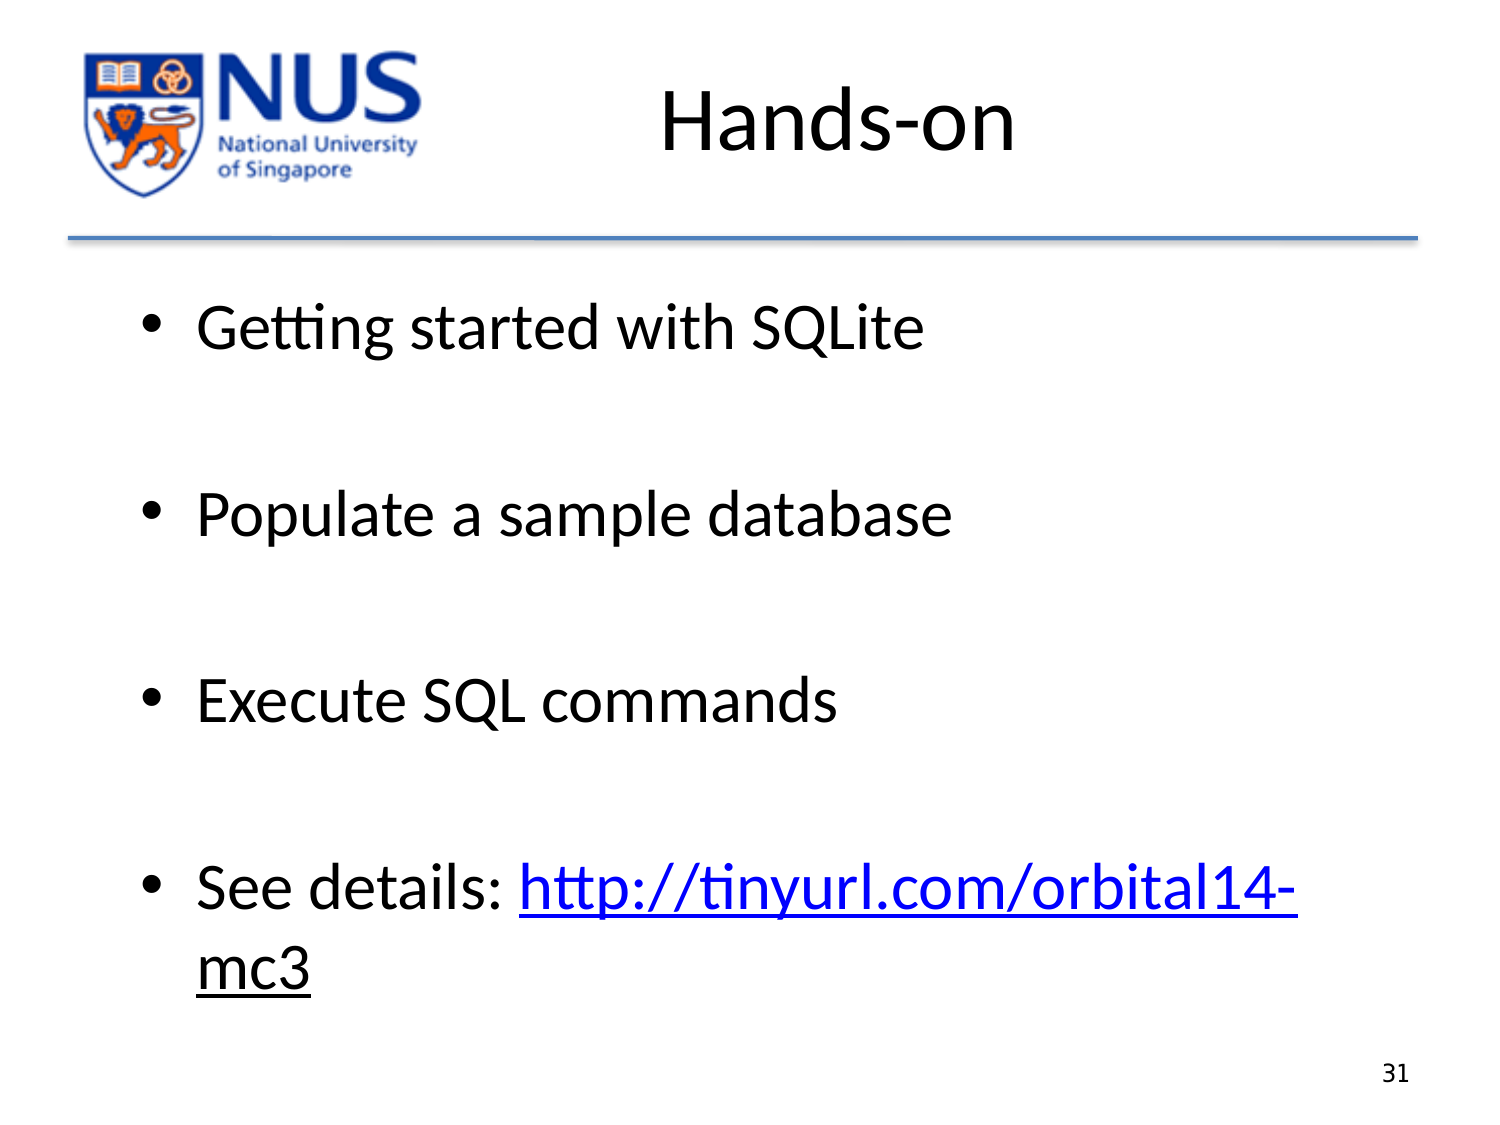

# Hands-on
Getting started with SQLite

Populate a sample database

Execute SQL commands

See details: http://tinyurl.com/orbital14-mc3
31